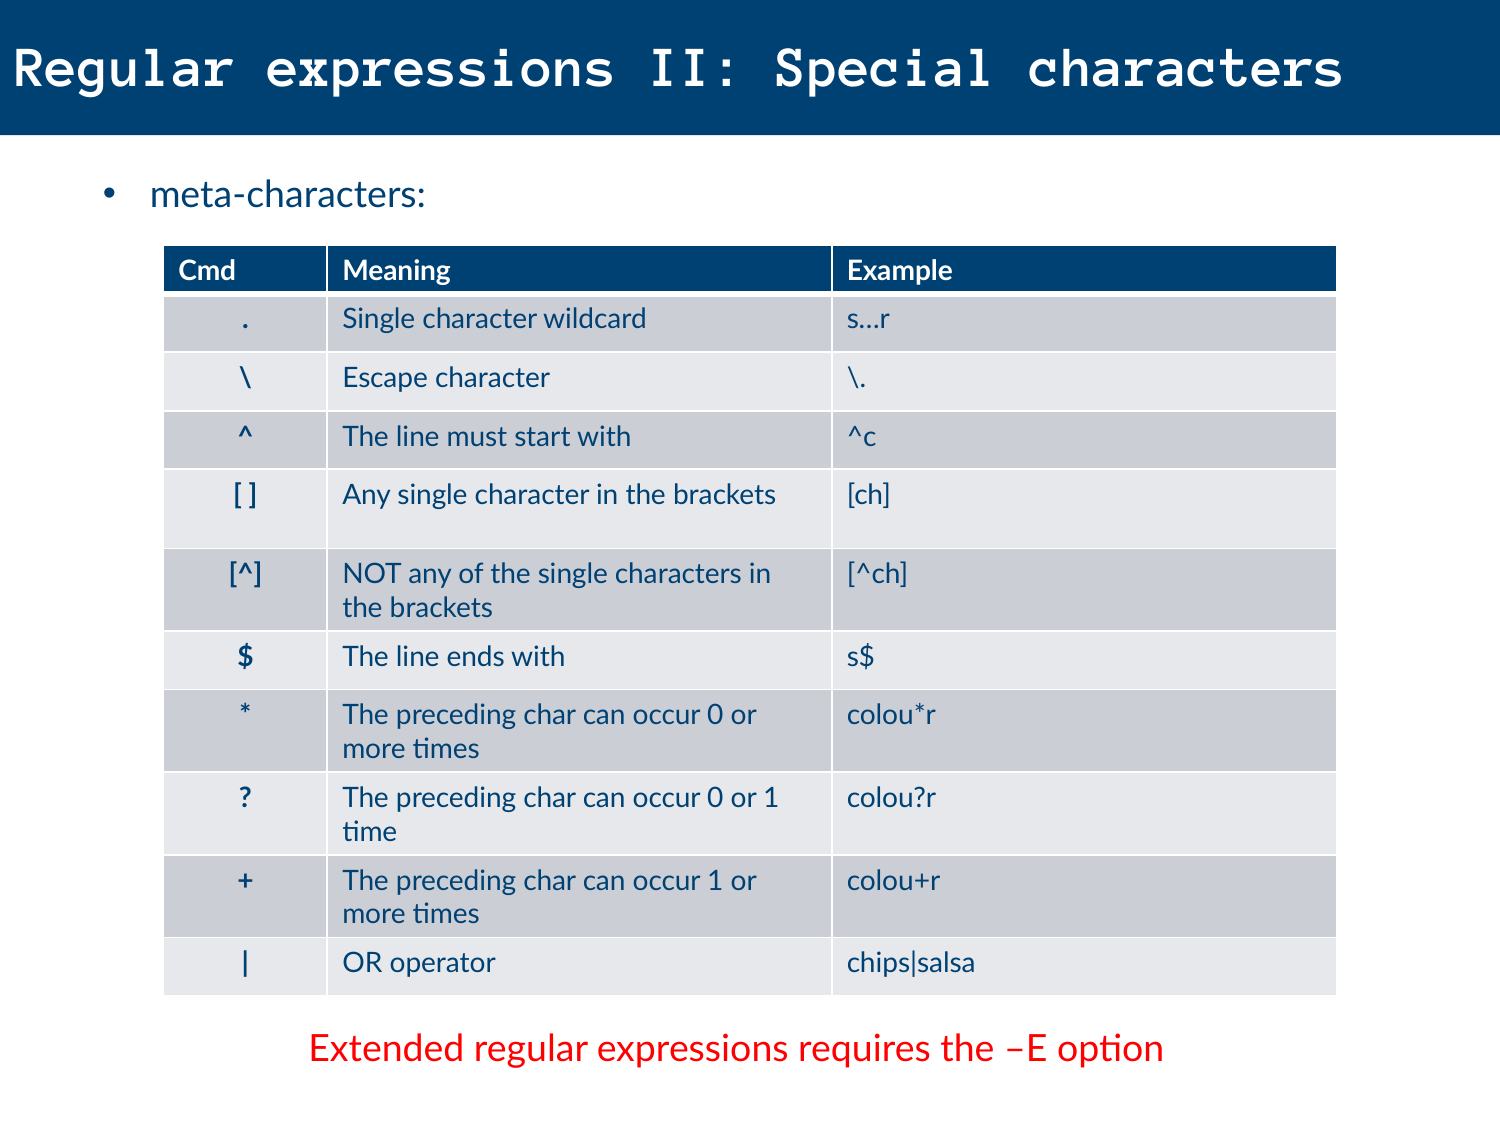

Regular expressions II: Special characters
meta-characters:
| Cmd | Meaning | Example |
| --- | --- | --- |
| . | Single character wildcard | s…r |
| \ | Escape character | \. |
| ^ | The line must start with | ^c |
| [ ] | Any single character in the brackets | [ch] |
| [^] | NOT any of the single characters in the brackets | [^ch] |
| $ | The line ends with | s$ |
| \* | The preceding char can occur 0 or more times | colou\*r |
| ? | The preceding char can occur 0 or 1 time | colou?r |
| + | The preceding char can occur 1 or more times | colou+r |
| | | OR operator | chips|salsa |
Extended regular expressions requires the –E option
14